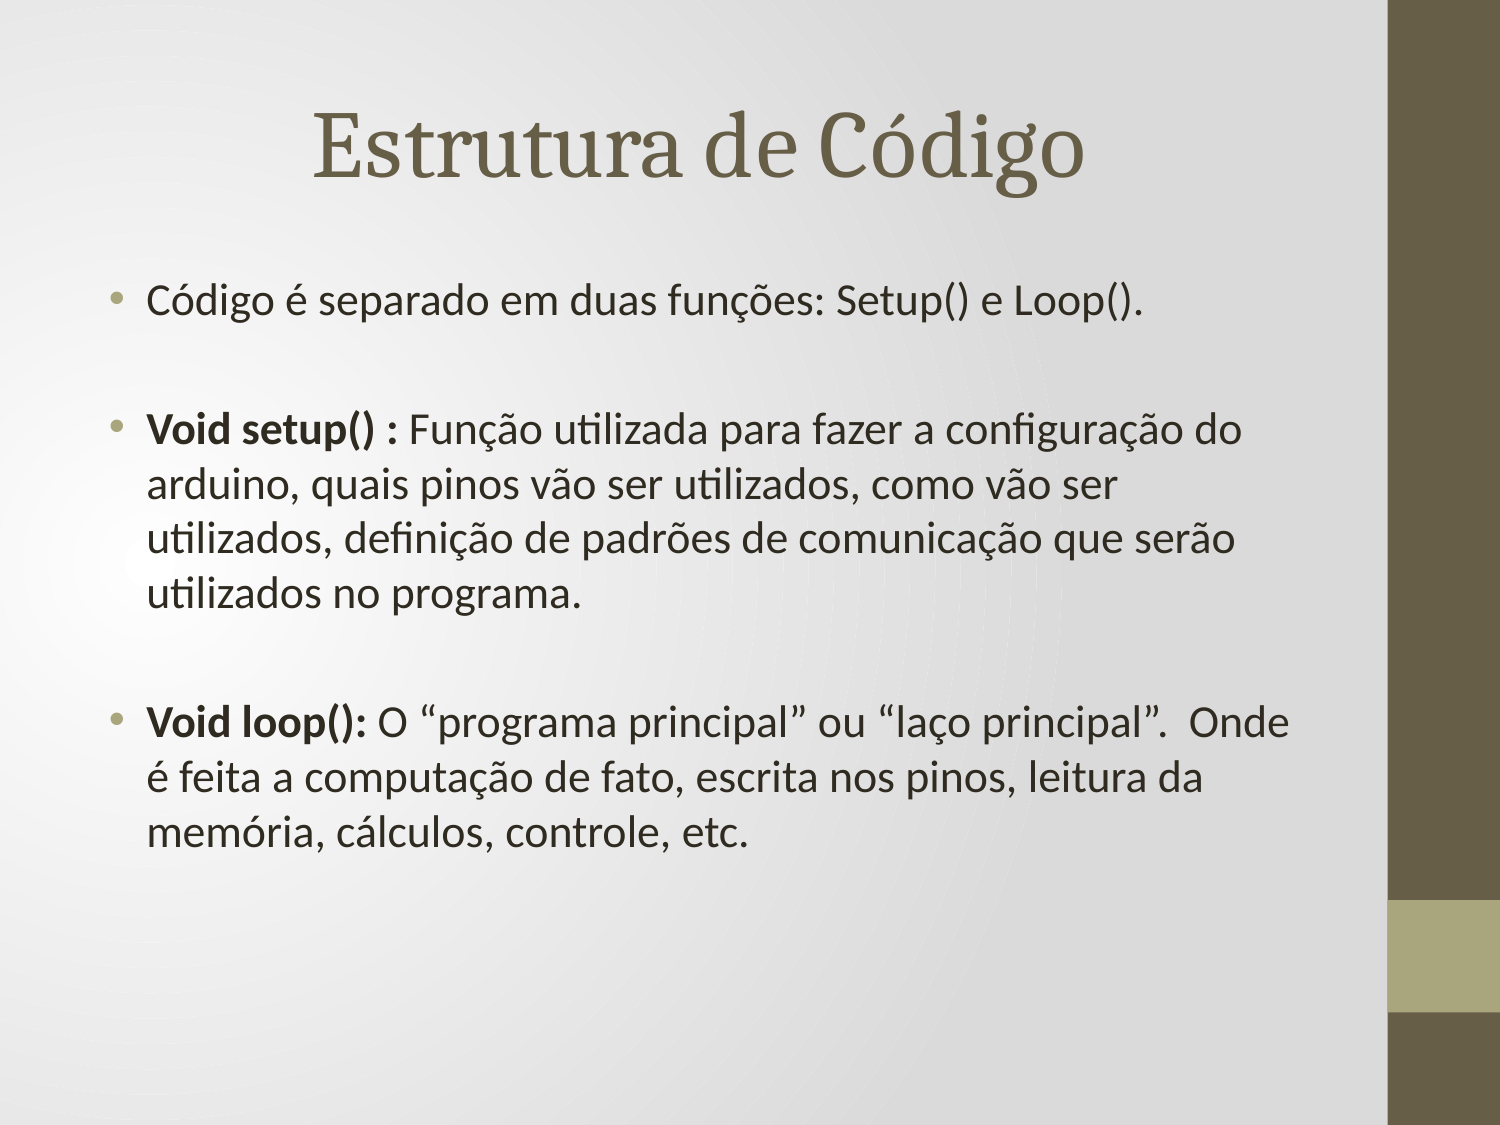

# Estrutura de Código
Código é separado em duas funções: Setup() e Loop().

Void setup() : Função utilizada para fazer a configuração do arduino, quais pinos vão ser utilizados, como vão ser utilizados, definição de padrões de comunicação que serão utilizados no programa.

Void loop(): O “programa principal” ou “laço principal”.  Onde é feita a computação de fato, escrita nos pinos, leitura da memória, cálculos, controle, etc.